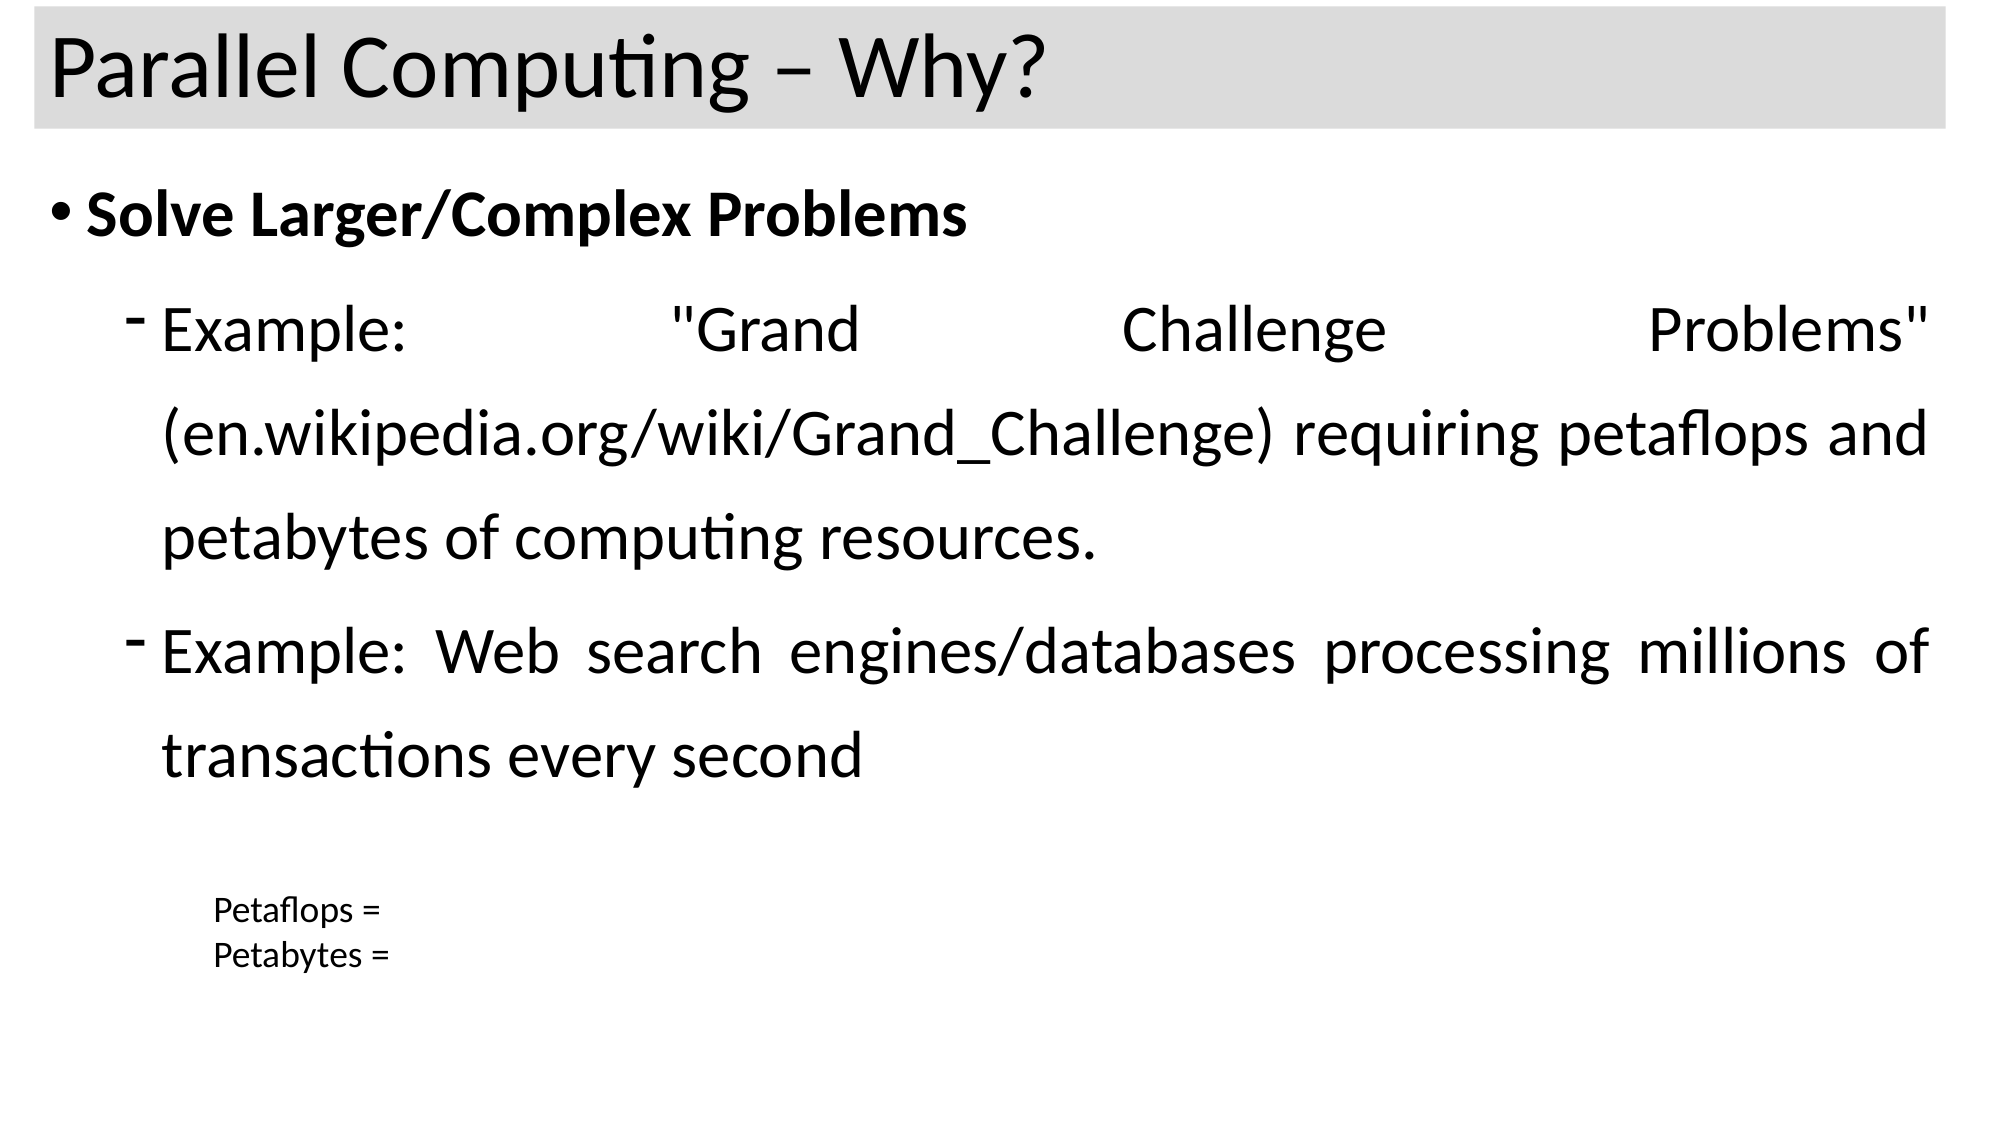

# Parallel Computing – Why?
Solve Larger/Complex Problems
Example: "Grand Challenge Problems" (en.wikipedia.org/wiki/Grand_Challenge) requiring petaflops and petabytes of computing resources.
Example: Web search engines/databases processing millions of transactions every second

Petaflops =
Petabytes =